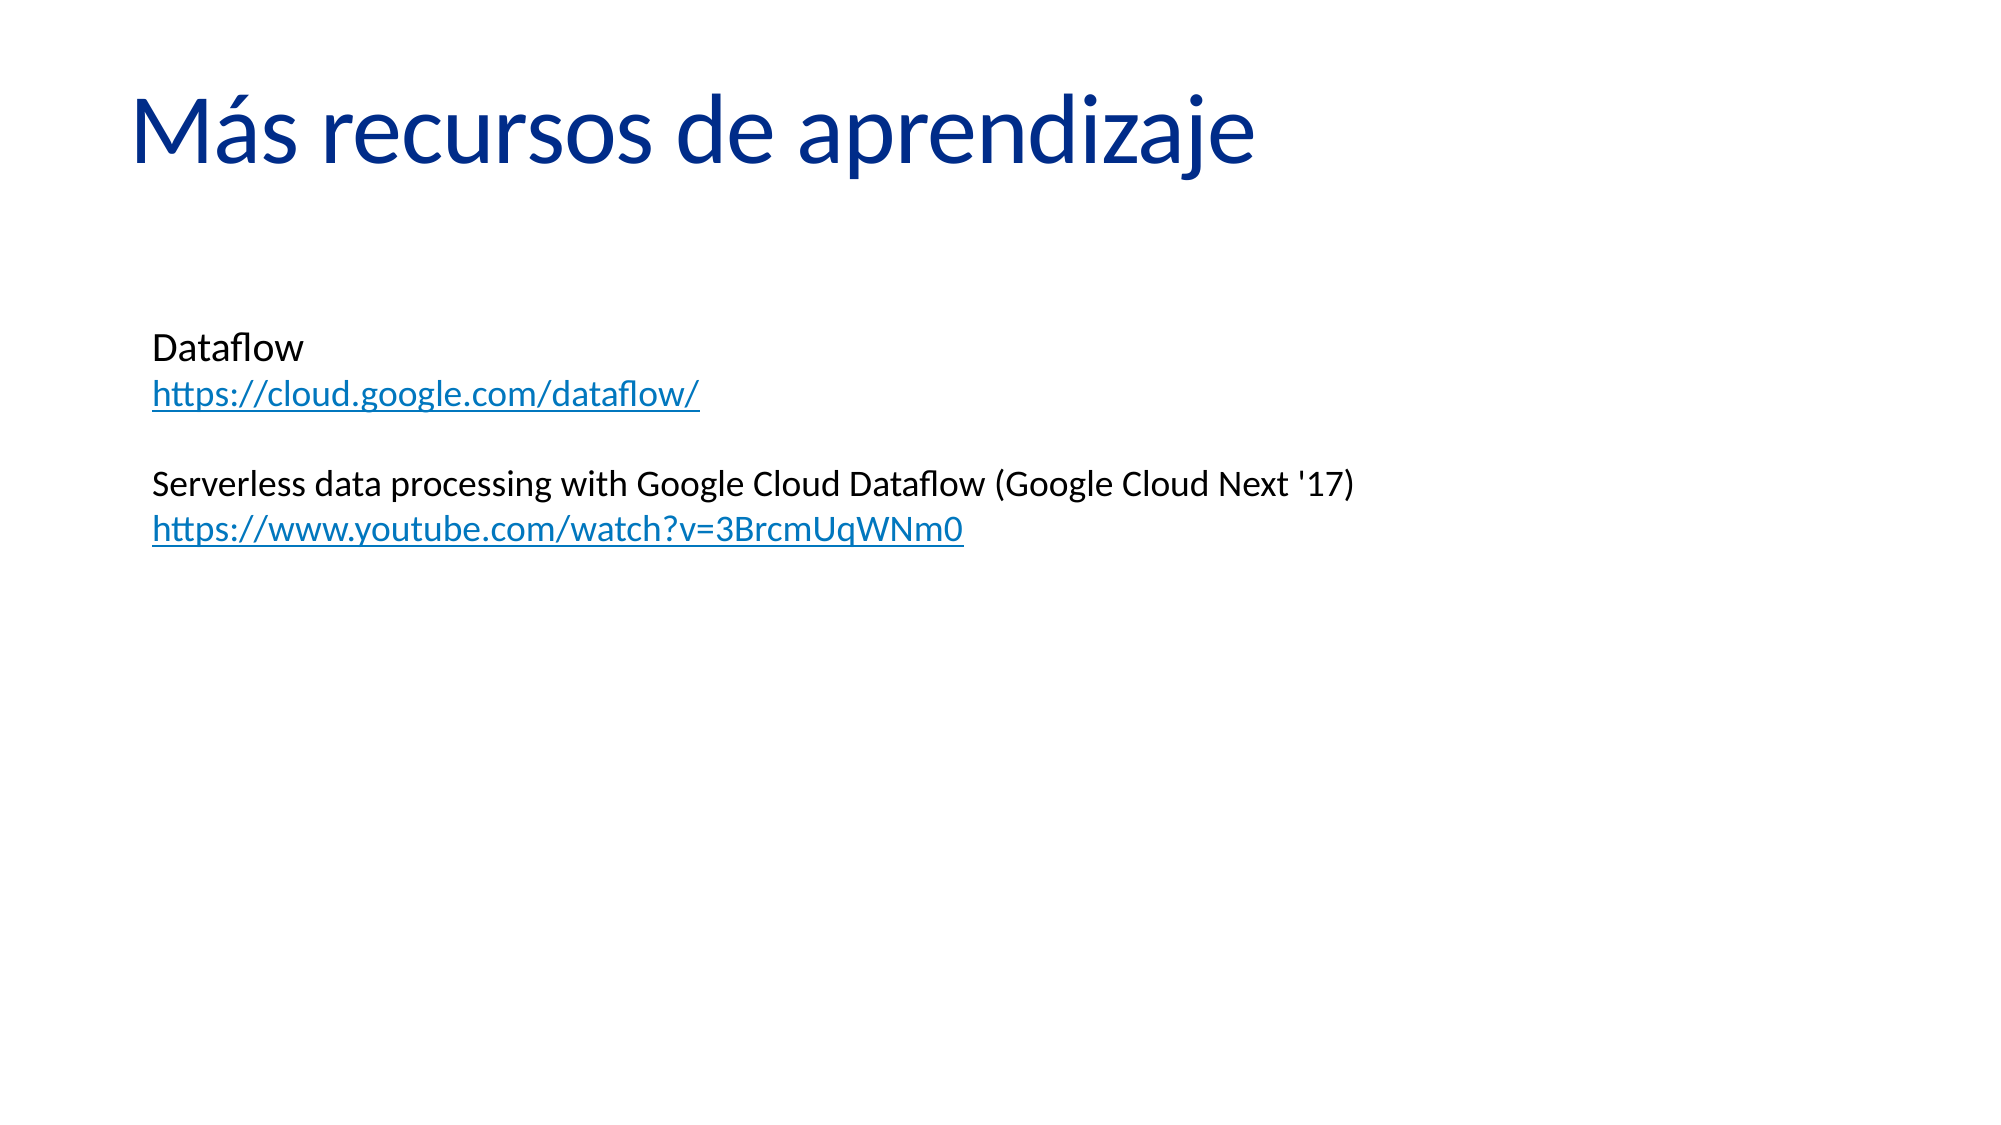

# Más recursos de aprendizaje
Dataflow
https://cloud.google.com/dataflow/

Serverless data processing with Google Cloud Dataflow (Google Cloud Next '17)
https://www.youtube.com/watch?v=3BrcmUqWNm0